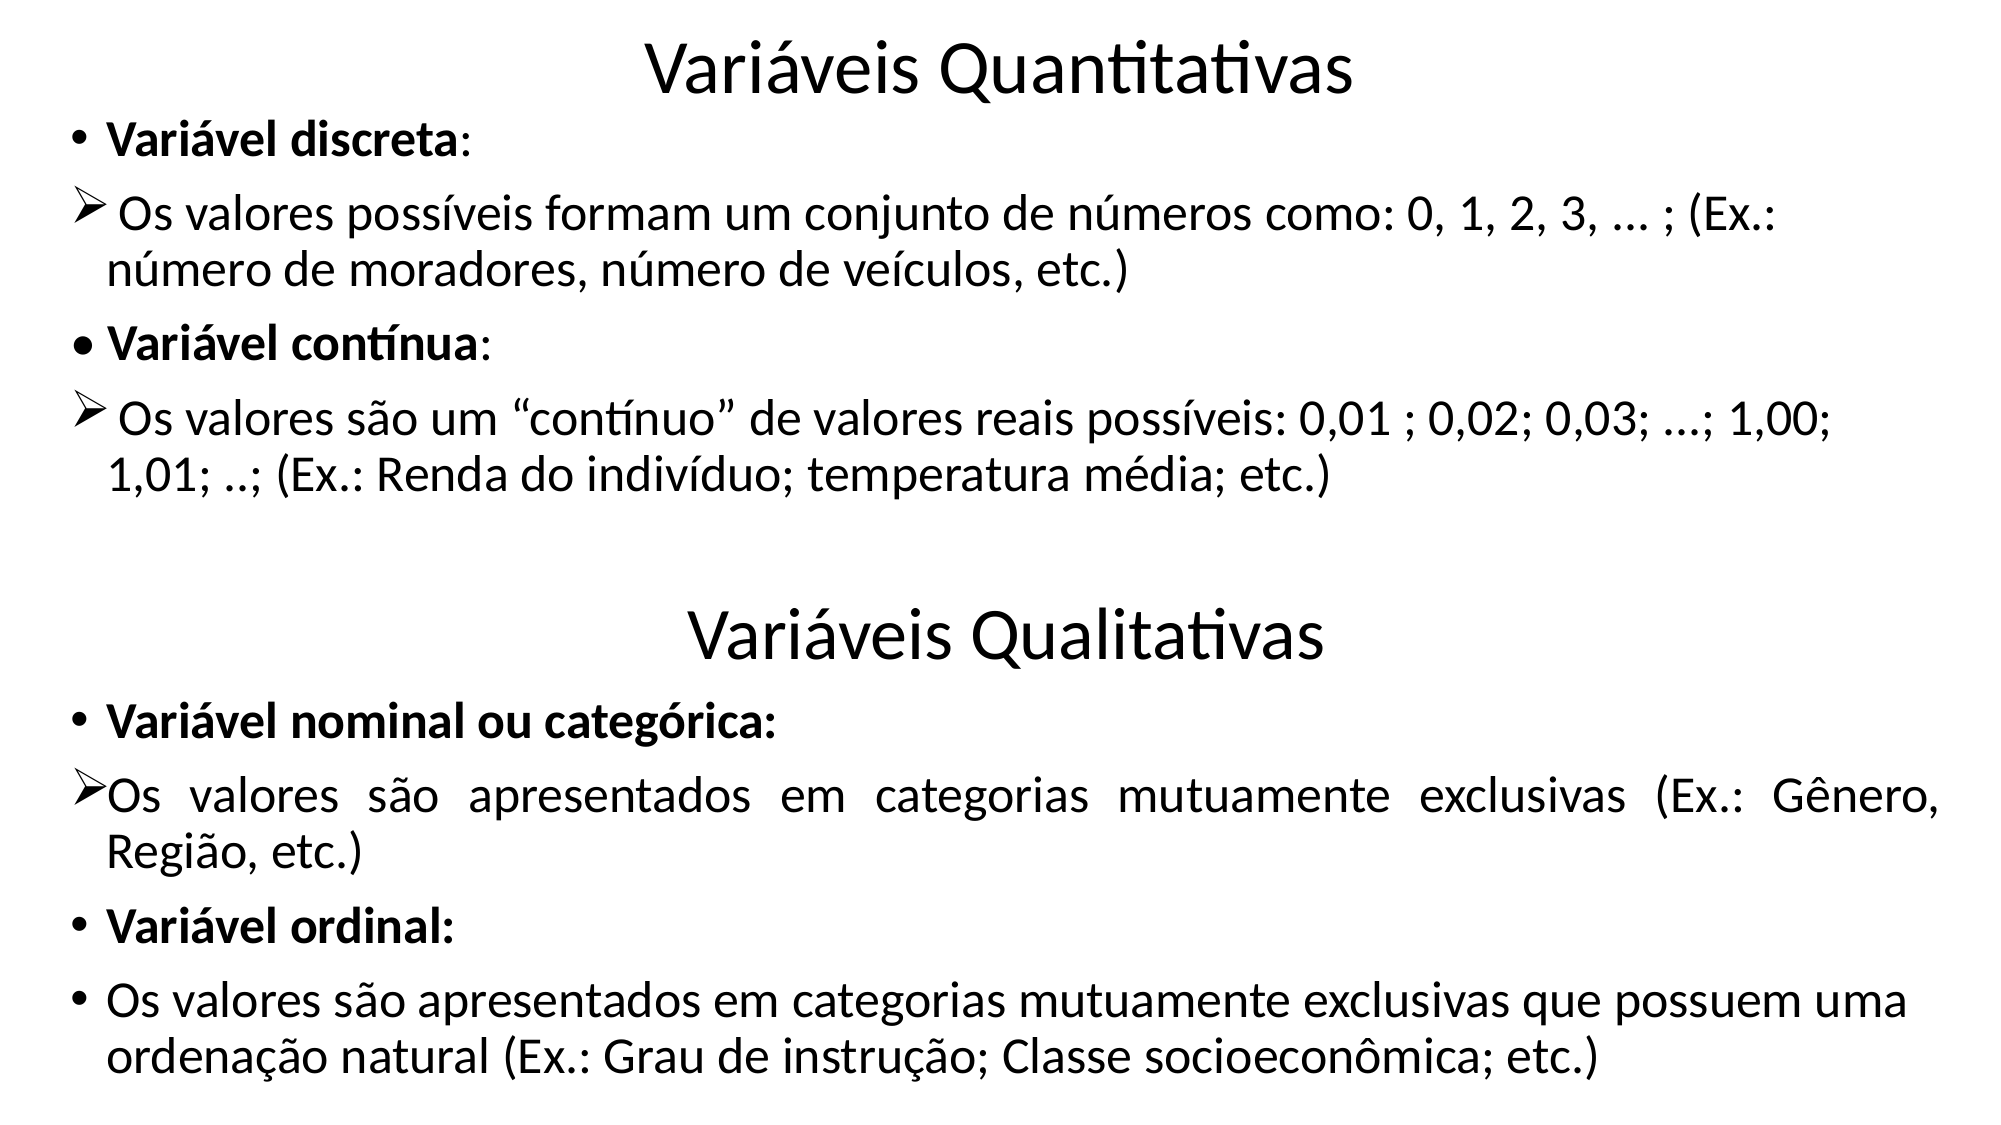

# Variáveis Quantitativas
Variável discreta:
 Os valores possíveis formam um conjunto de números como: 0, 1, 2, 3, ... ; (Ex.: número de moradores, número de veículos, etc.)
• Variável contínua:
 Os valores são um “contínuo” de valores reais possíveis: 0,01 ; 0,02; 0,03; ...; 1,00; 1,01; ..; (Ex.: Renda do indivíduo; temperatura média; etc.)

Variáveis Qualitativas
Variável nominal ou categórica:
Os valores são apresentados em categorias mutuamente exclusivas (Ex.: Gênero, Região, etc.)
Variável ordinal:
Os valores são apresentados em categorias mutuamente exclusivas que possuem uma ordenação natural (Ex.: Grau de instrução; Classe socioeconômica; etc.)